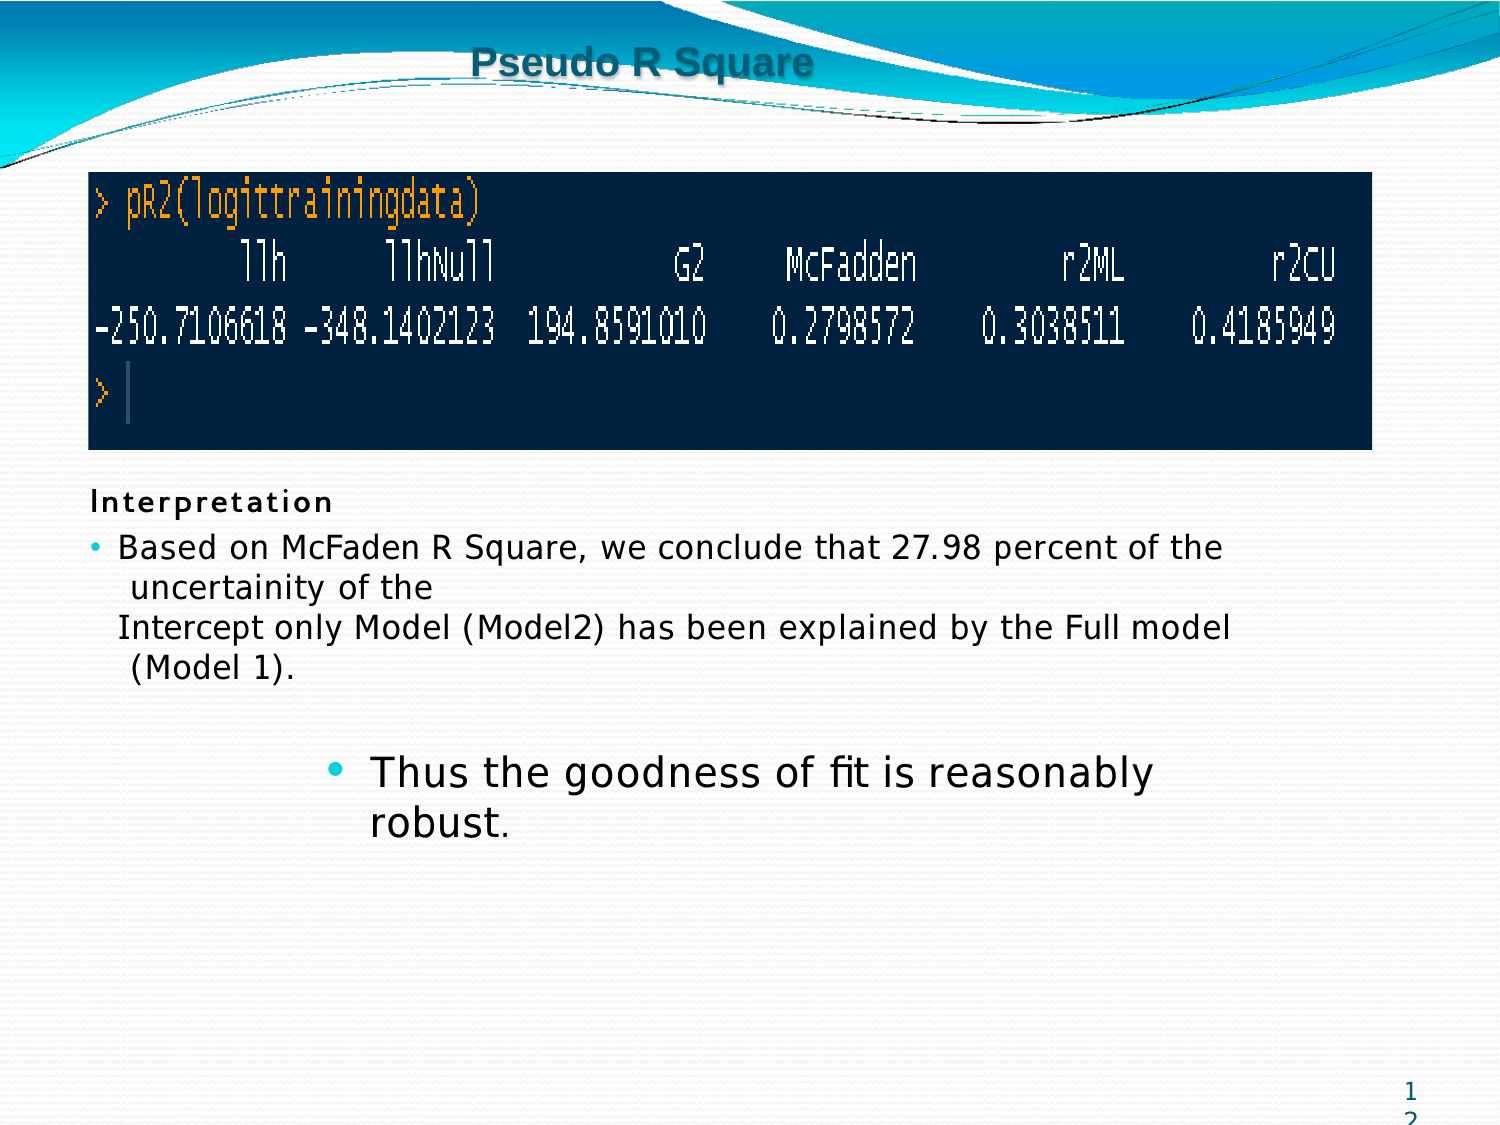

# Pseudo R Square

Interpretation
Based on McFaden R Square, we conclude that 27.98 percent of the  uncertainity of the
Intercept only Model (Model2) has been explained by the Full model  (Model 1).

Thus the goodness of fit is reasonably robust.
1
2